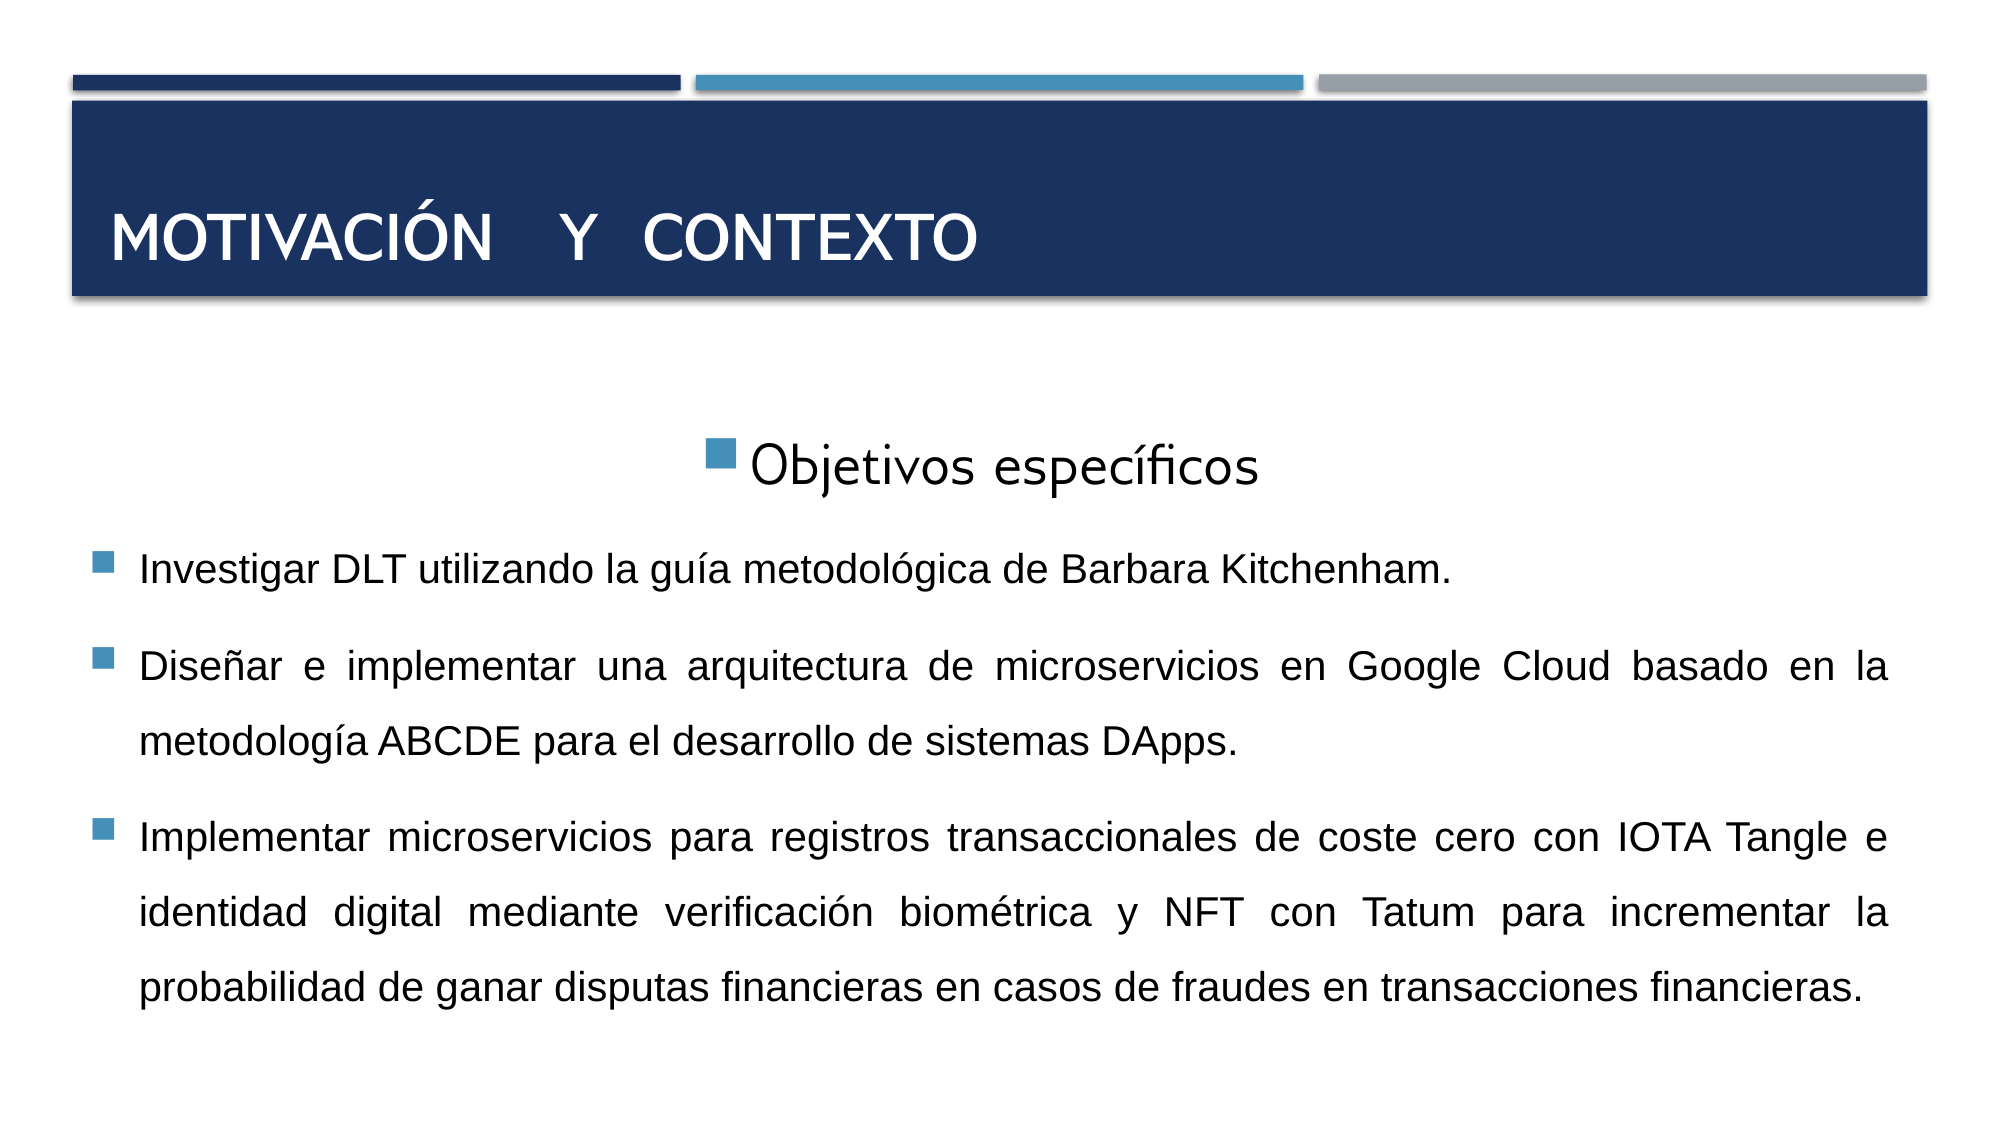

# Motivación   y  contexto
Objetivos específicos
Investigar DLT utilizando la guía metodológica de Barbara Kitchenham.
Diseñar e implementar una arquitectura de microservicios en Google Cloud basado en la metodología ABCDE para el desarrollo de sistemas DApps.
Implementar microservicios para registros transaccionales de coste cero con IOTA Tangle e identidad digital mediante verificación biométrica y NFT con Tatum para incrementar la probabilidad de ganar disputas financieras en casos de fraudes en transacciones financieras.